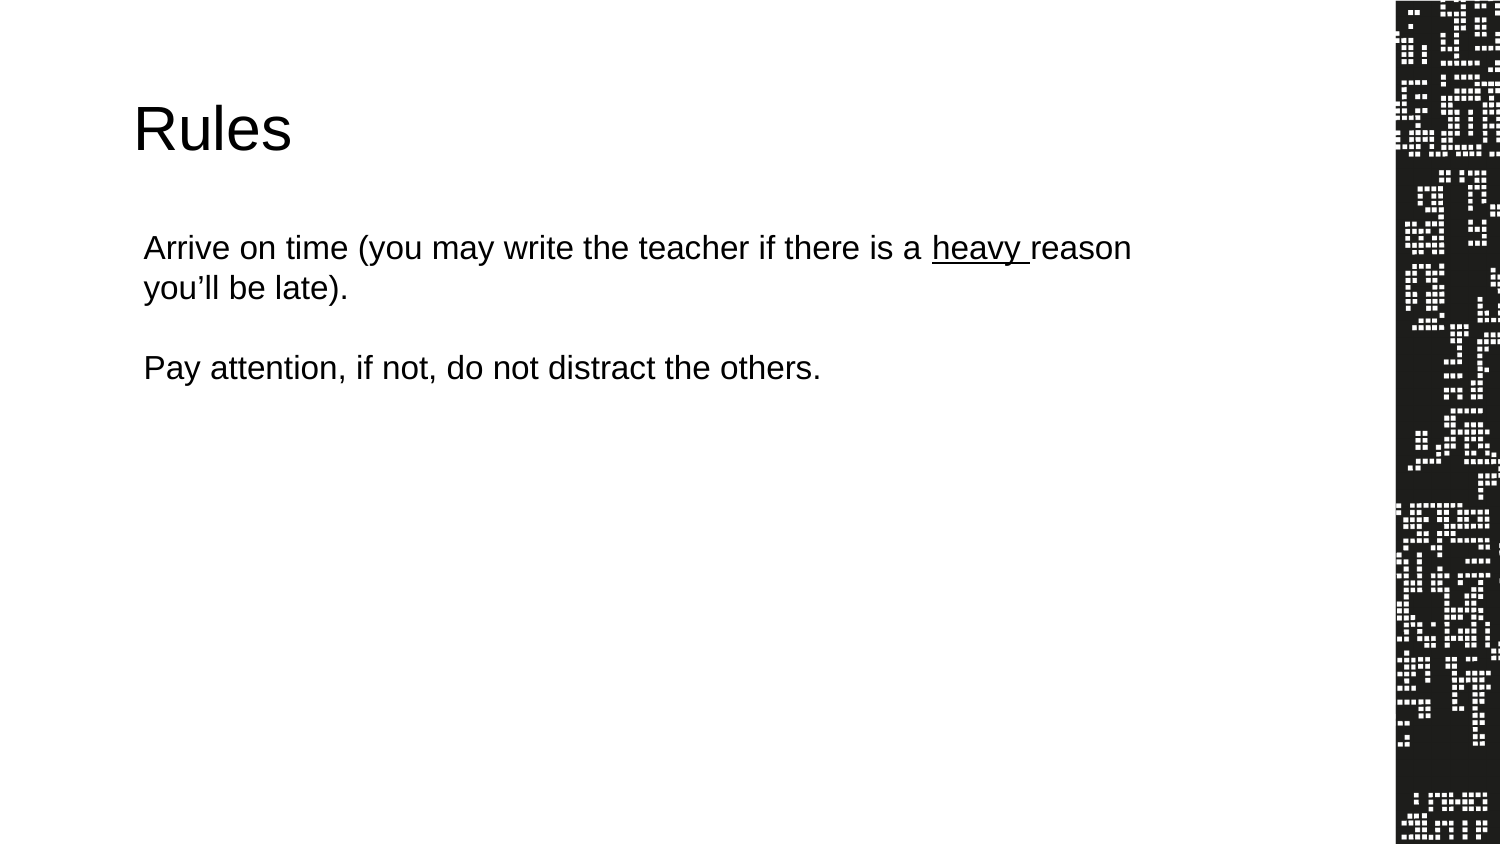

# Rules
Arrive on time (you may write the teacher if there is a heavy reason you’ll be late).

Pay attention, if not, do not distract the others.